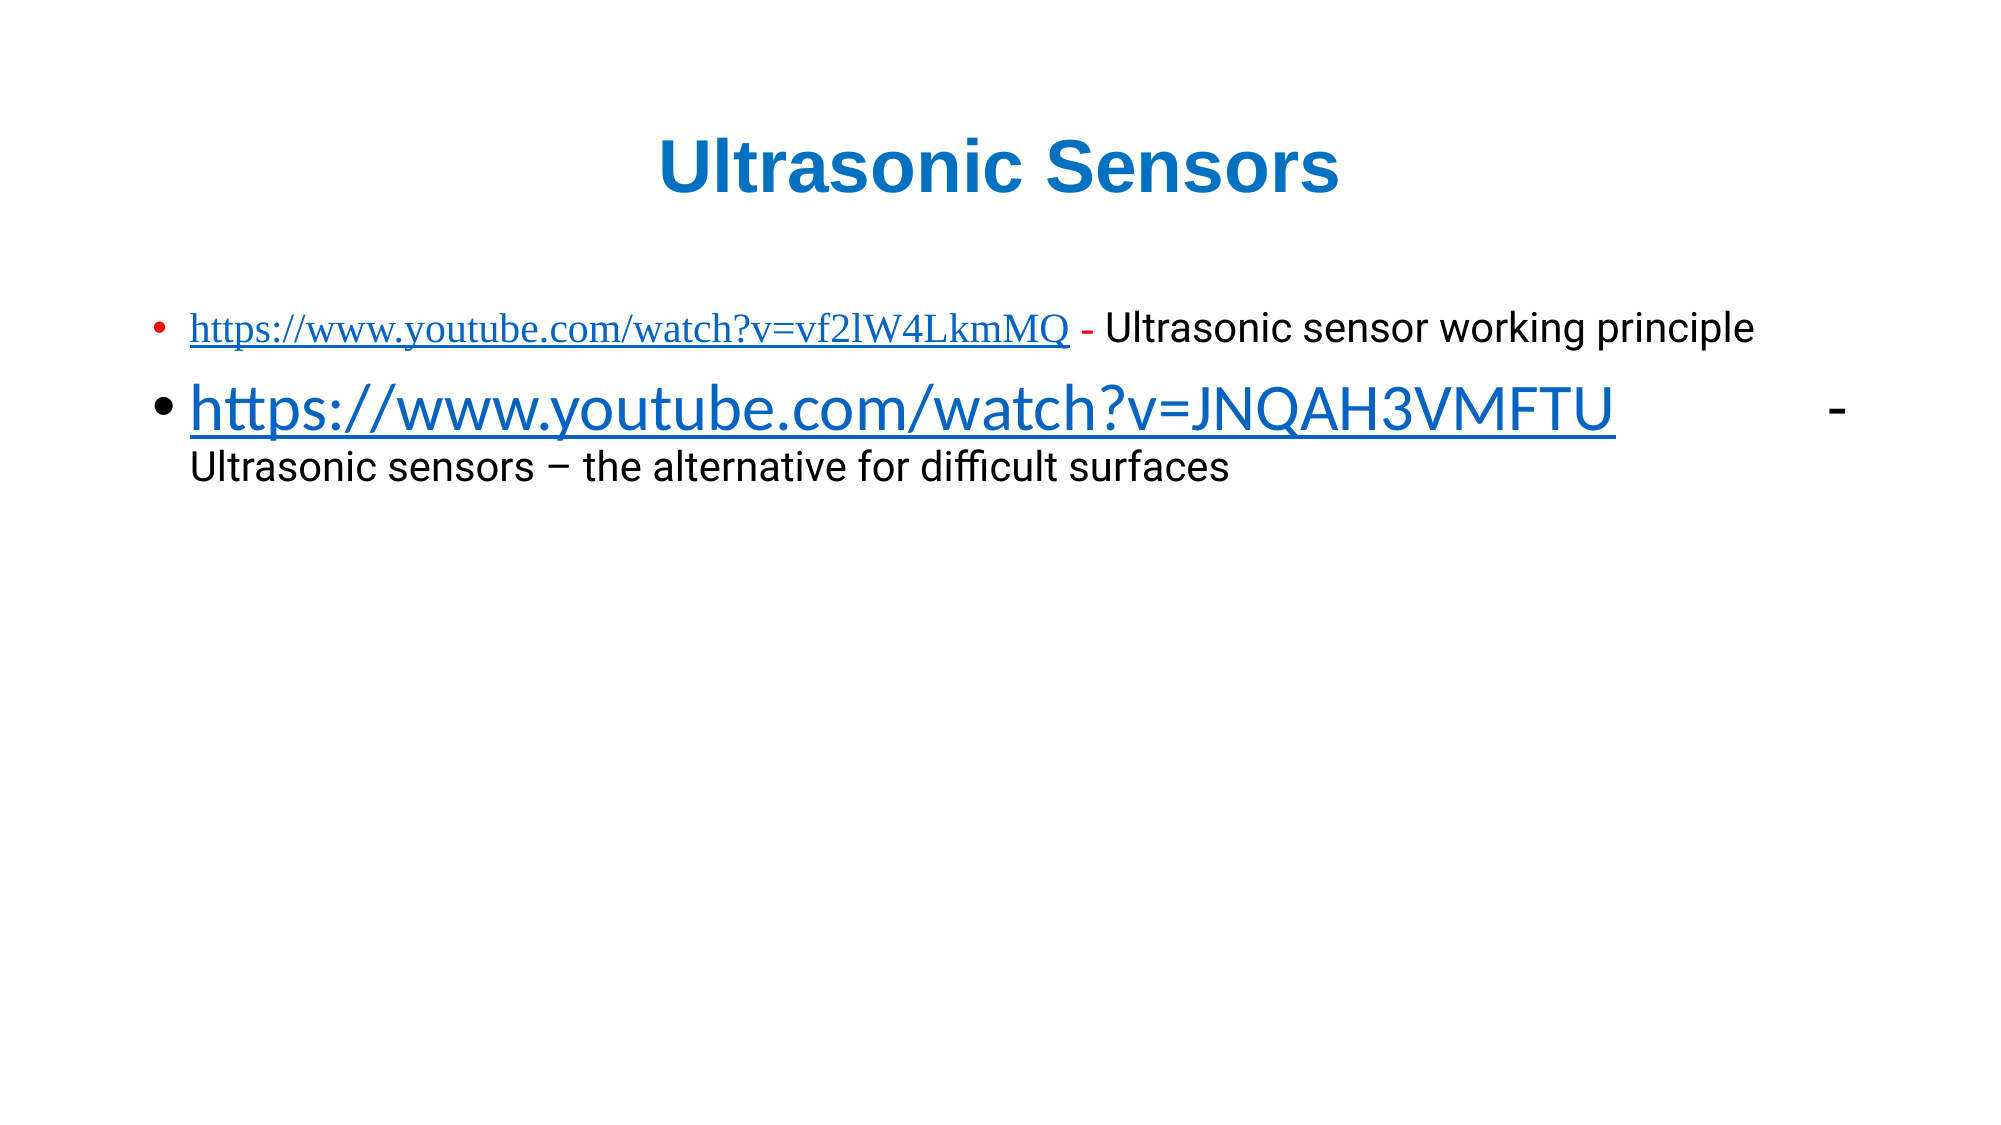

# Ultrasonic Sensors
https://www.youtube.com/watch?v=vf2lW4LkmMQ - Ultrasonic sensor working principle
https://www.youtube.com/watch?v=JNQAH3VMFTU - Ultrasonic sensors – the alternative for difficult surfaces